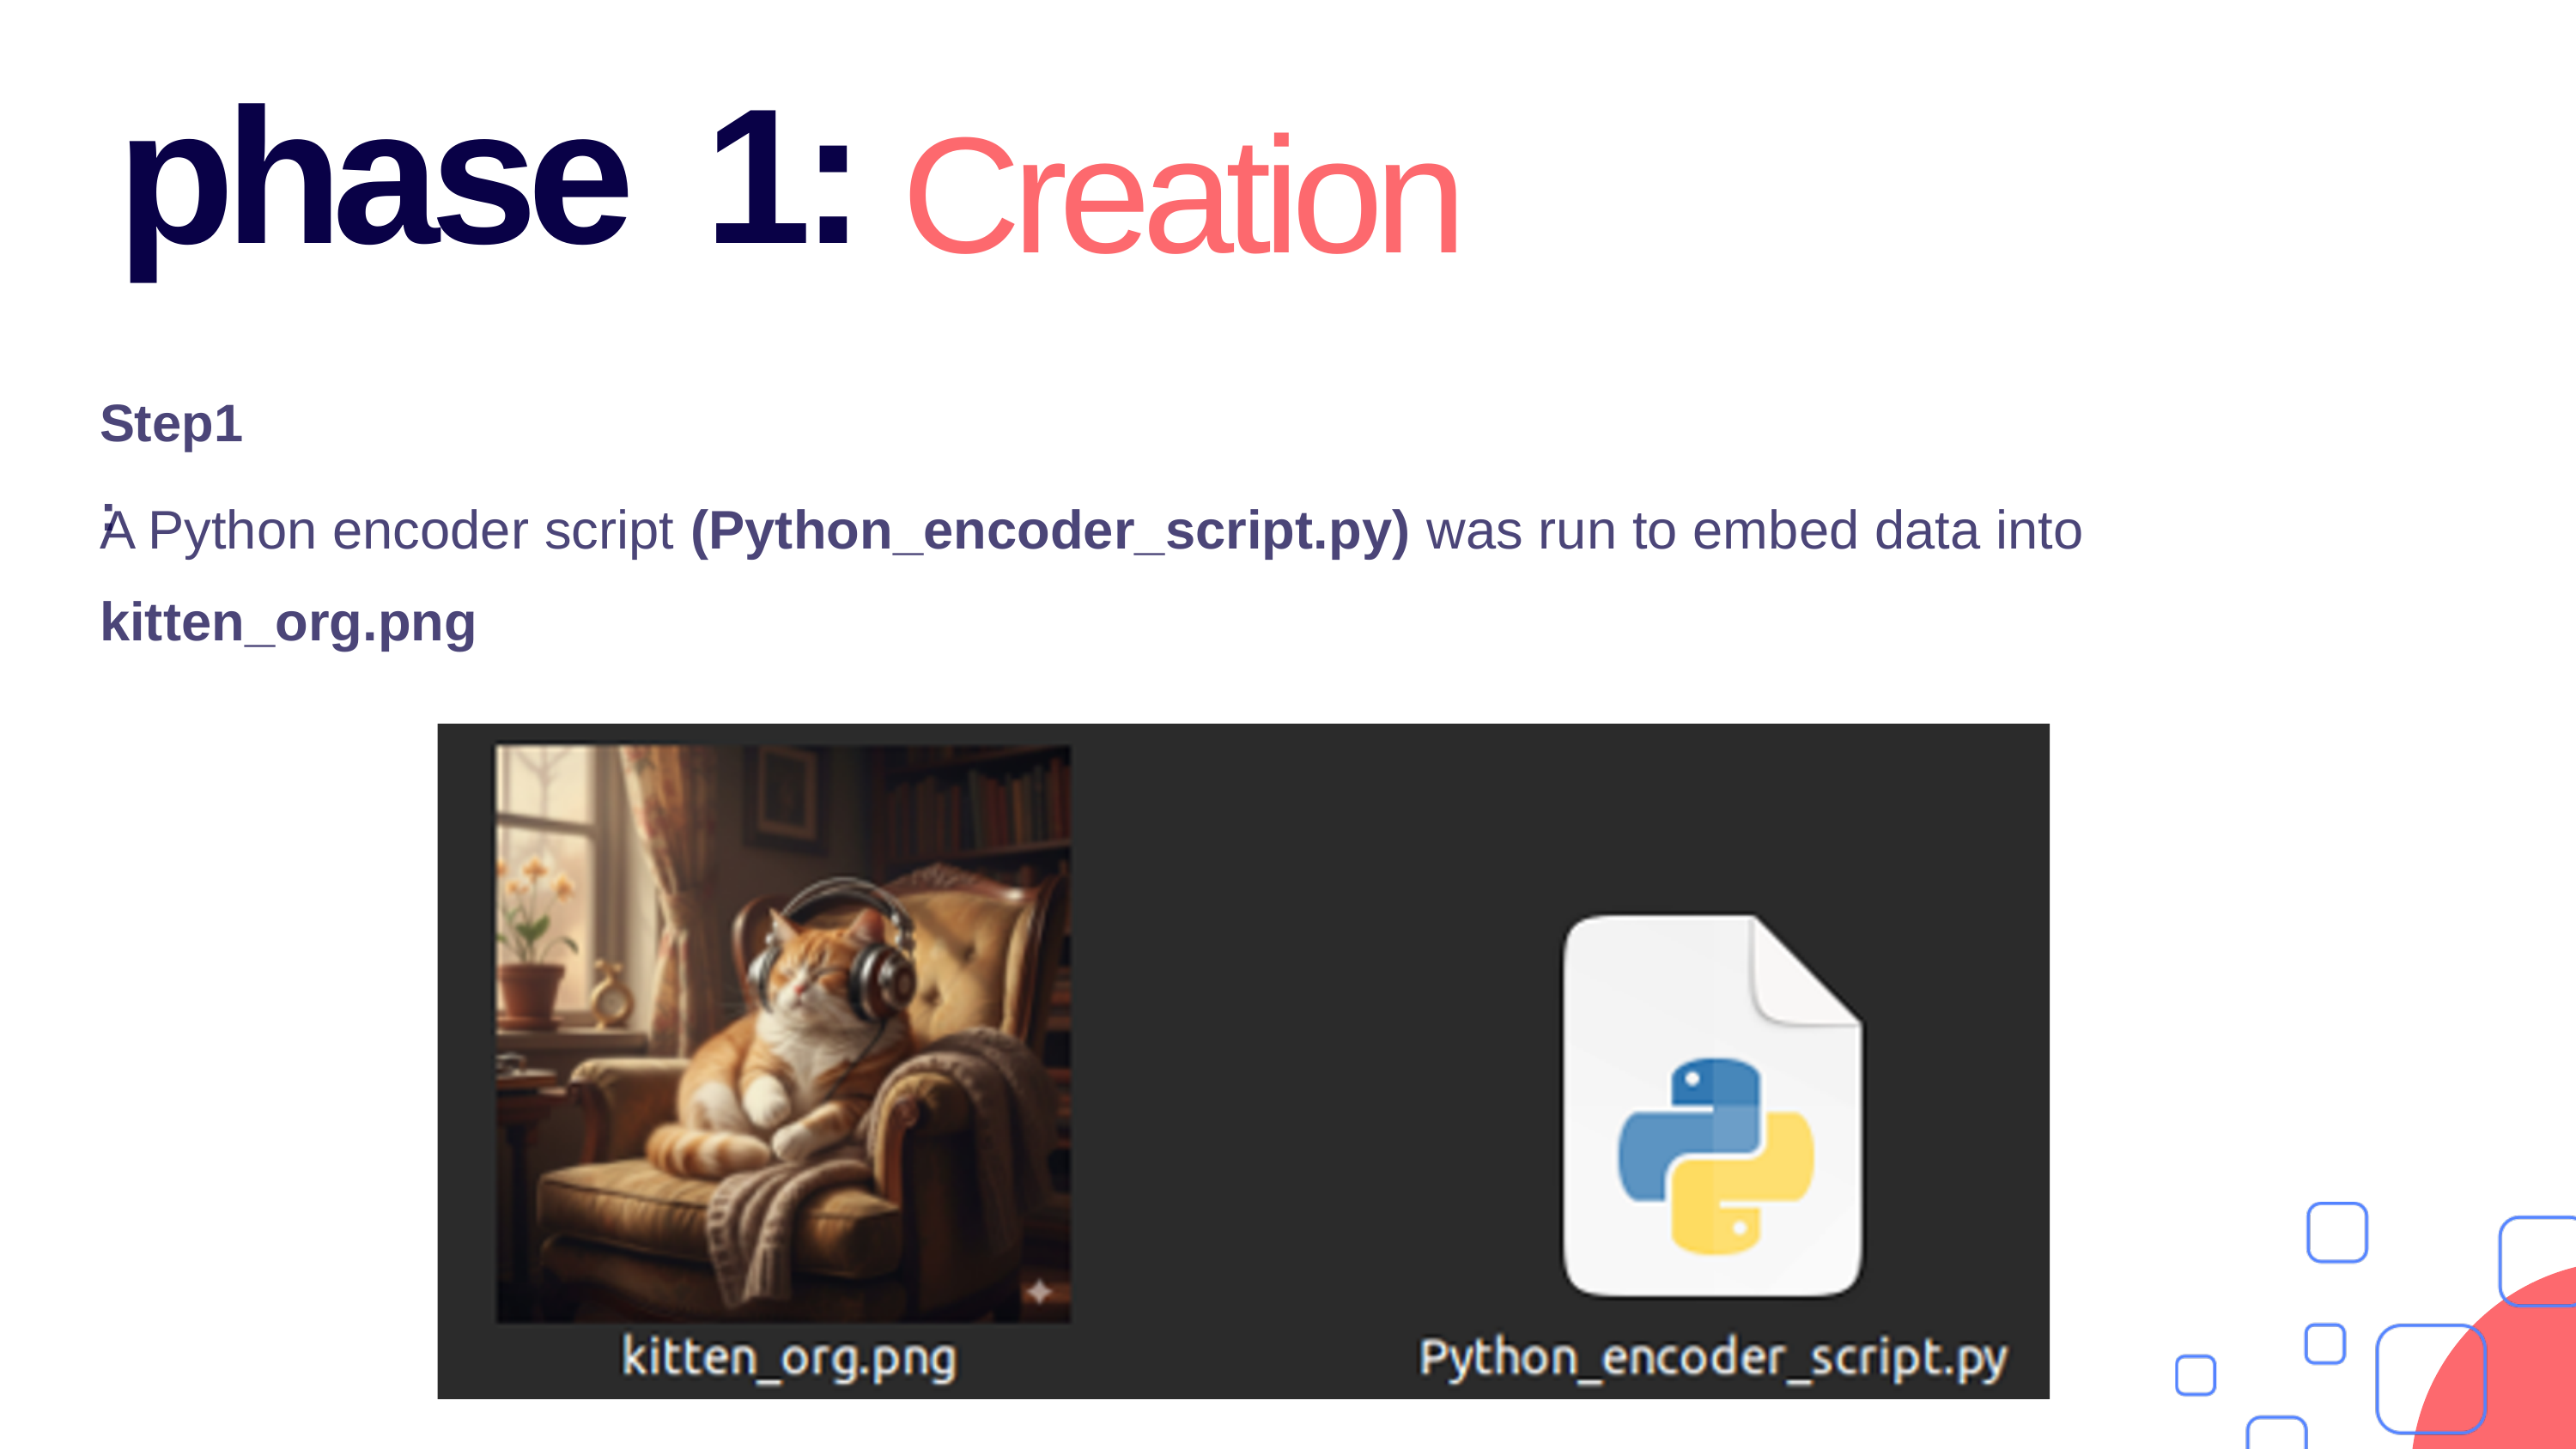

phase 1:
 Creation
Step1:
A Python encoder script (Python_encoder_script.py) was run to embed data into kitten_org.png